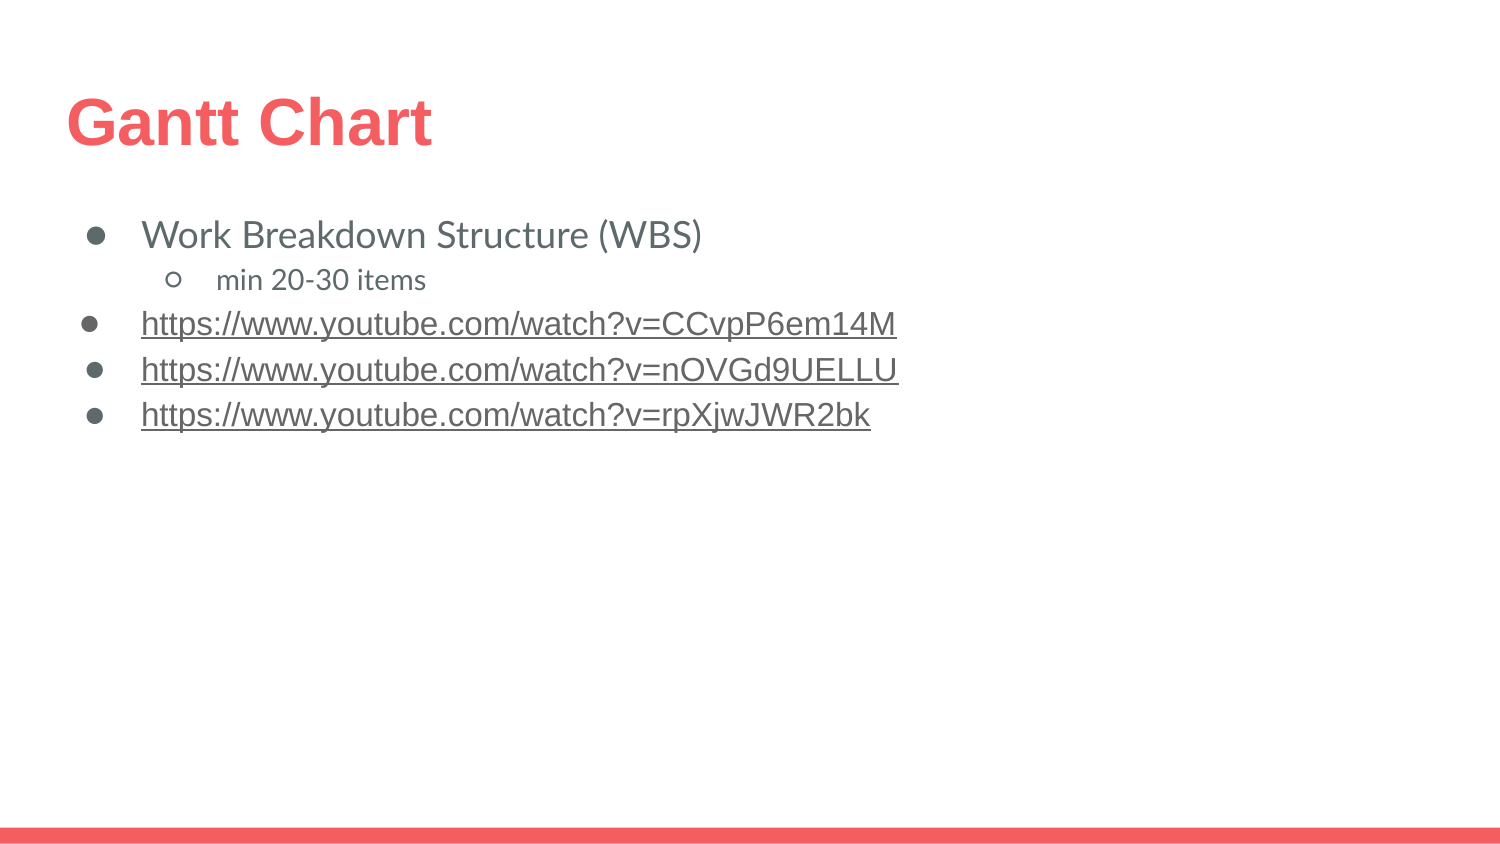

# Gantt Chart
Work Breakdown Structure (WBS)
min 20-30 items
https://www.youtube.com/watch?v=CCvpP6em14M
https://www.youtube.com/watch?v=nOVGd9UELLU
https://www.youtube.com/watch?v=rpXjwJWR2bk